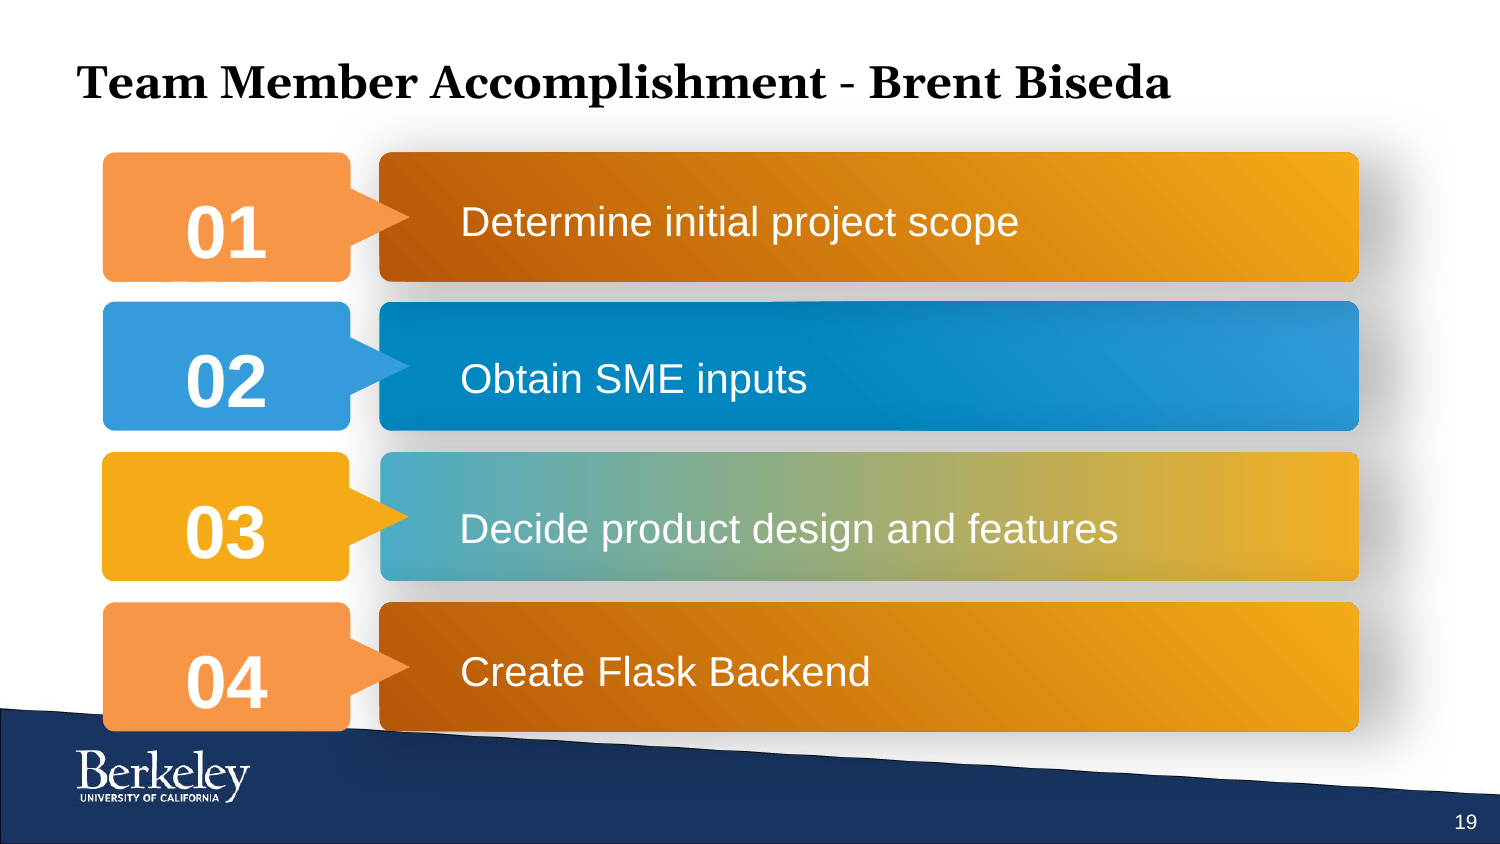

# Team Member Accomplishment - Brent Biseda

01

Determine initial project scope

01

02

Obtain SME inputs

03

Decide product design and features

04

Create Flask Backend
19